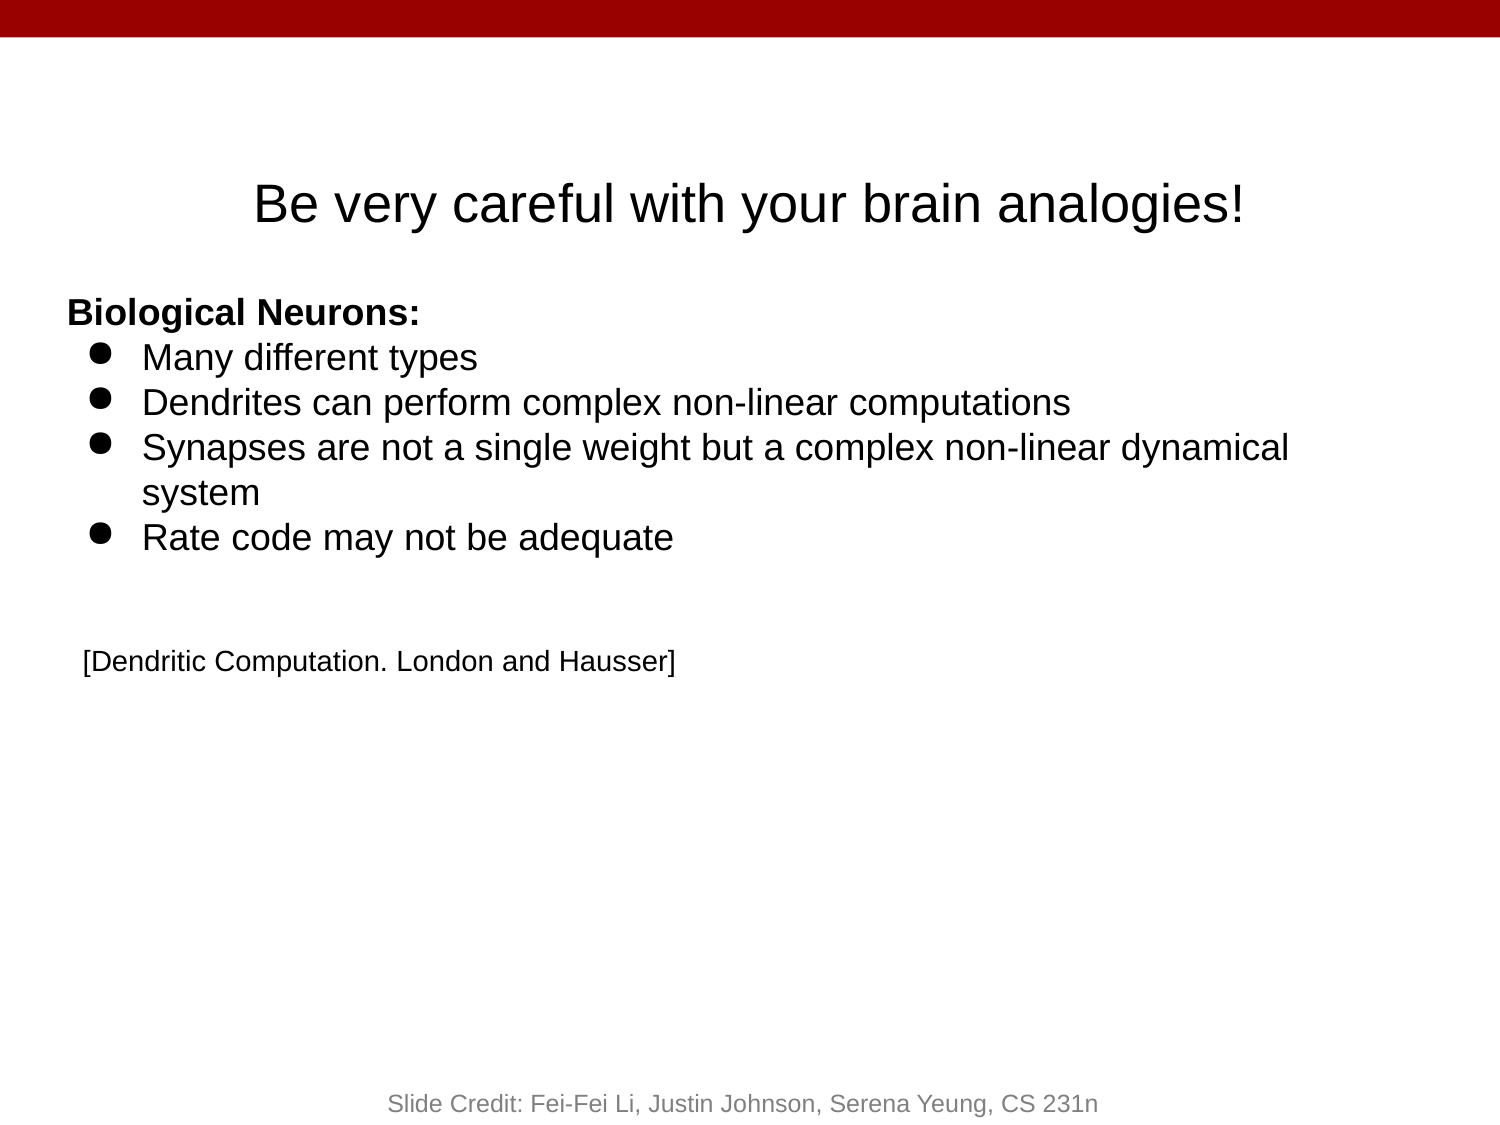

# Be very careful with your brain analogies!

Biological Neurons:
Many different types
Dendrites can perform complex non-linear computations
Synapses are not a single weight but a complex non-linear dynamical system
Rate code may not be adequate
[Dendritic Computation. London and Hausser]
Slide Credit: Fei-Fei Li, Justin Johnson, Serena Yeung, CS 231n